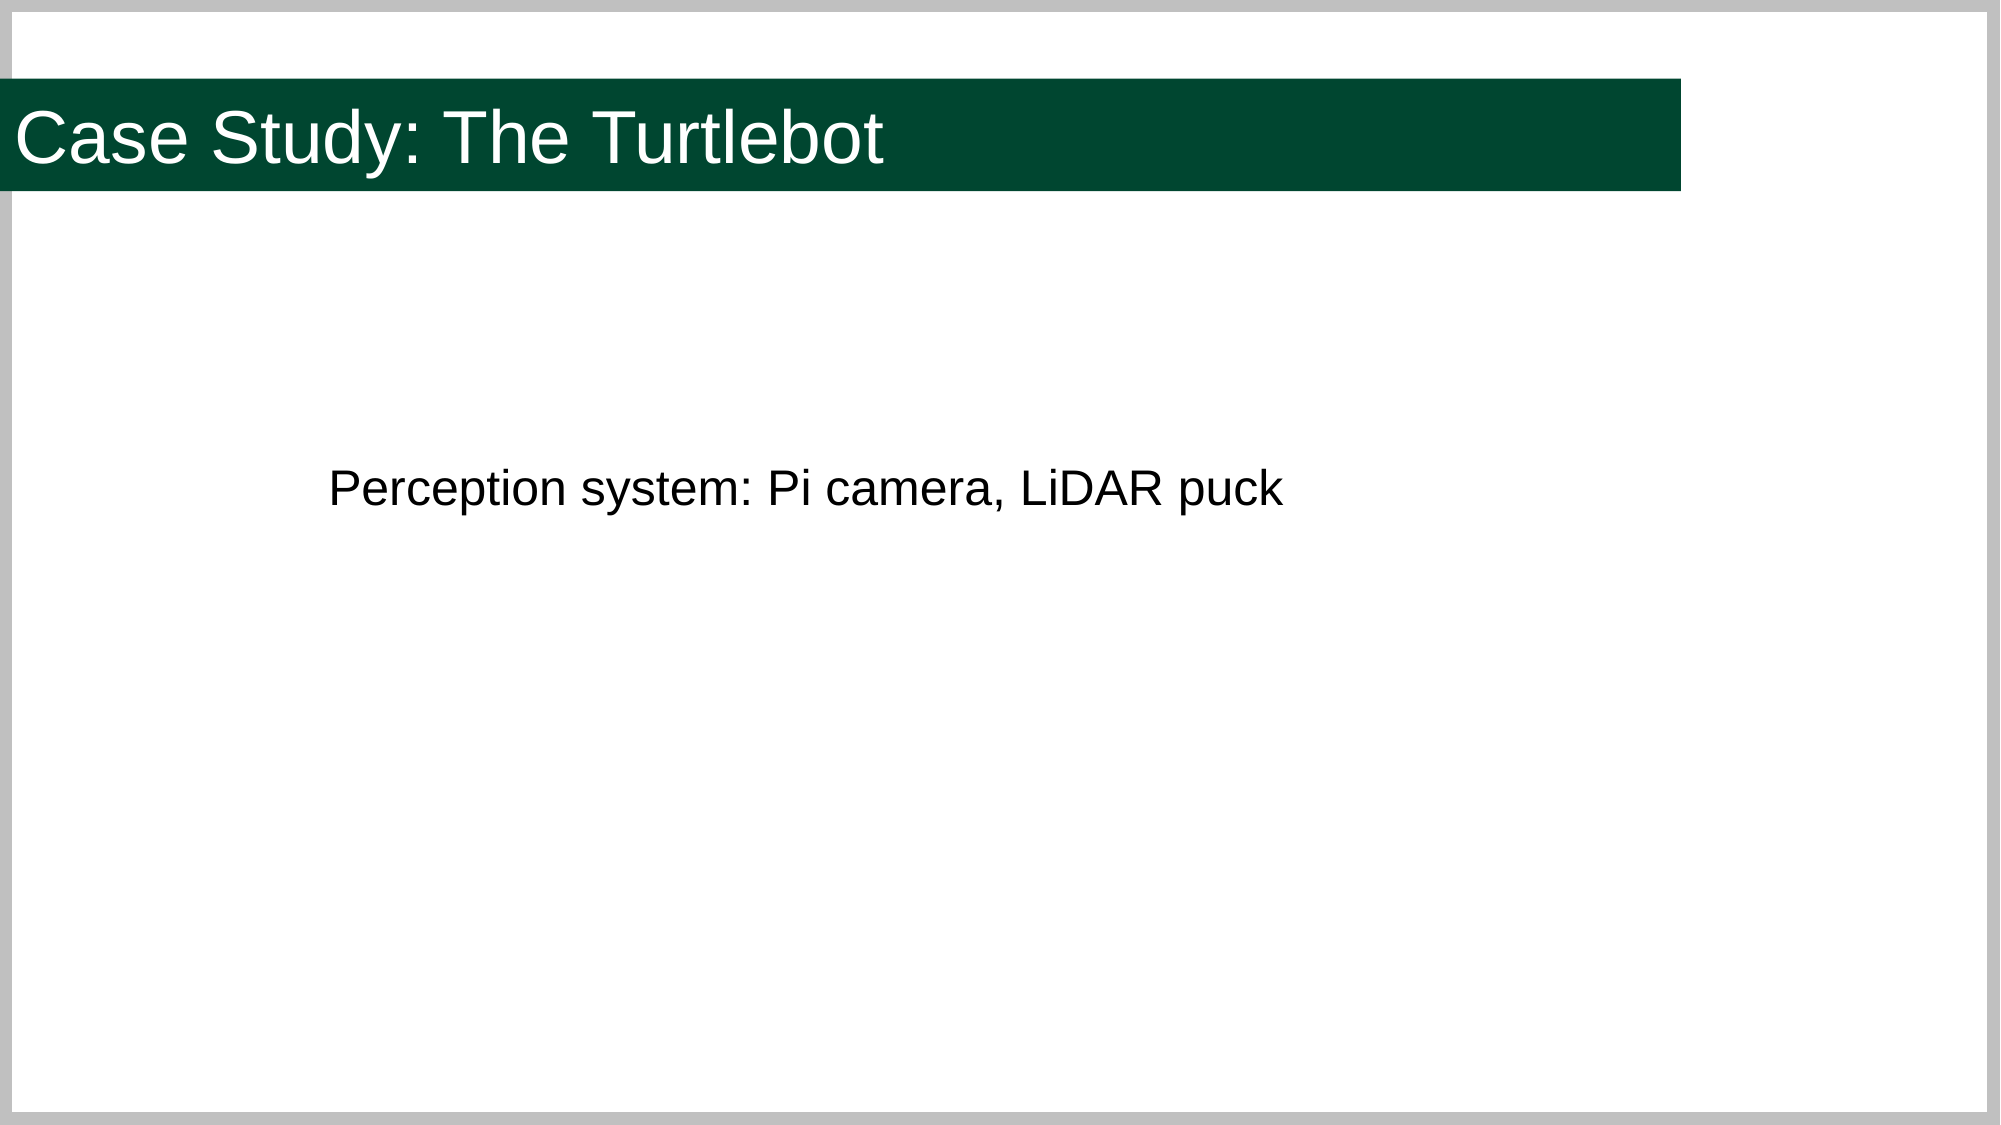

Case Study: The Turtlebot
Perception system: Pi camera, LiDAR puck